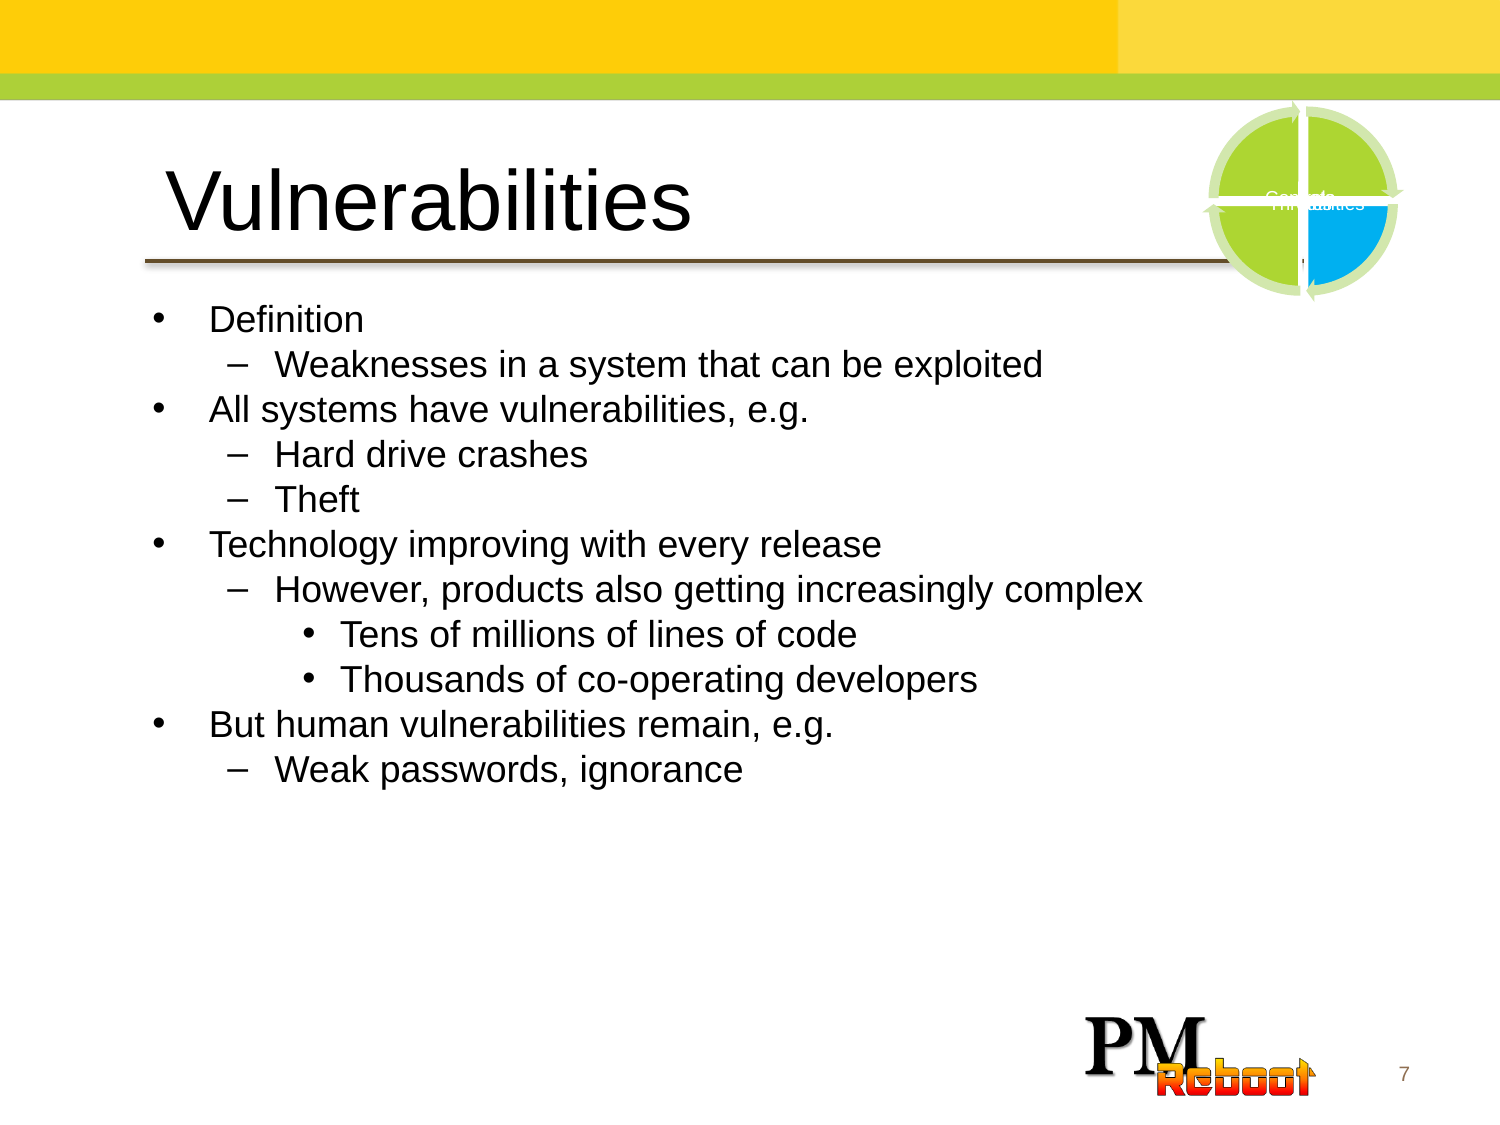

Assets
Vulnerabilities
Threats
Controls
Vulnerabilities
Definition
Weaknesses in a system that can be exploited
All systems have vulnerabilities, e.g.
Hard drive crashes
Theft
Technology improving with every release
However, products also getting increasingly complex
Tens of millions of lines of code
Thousands of co-operating developers
But human vulnerabilities remain, e.g.
Weak passwords, ignorance
7